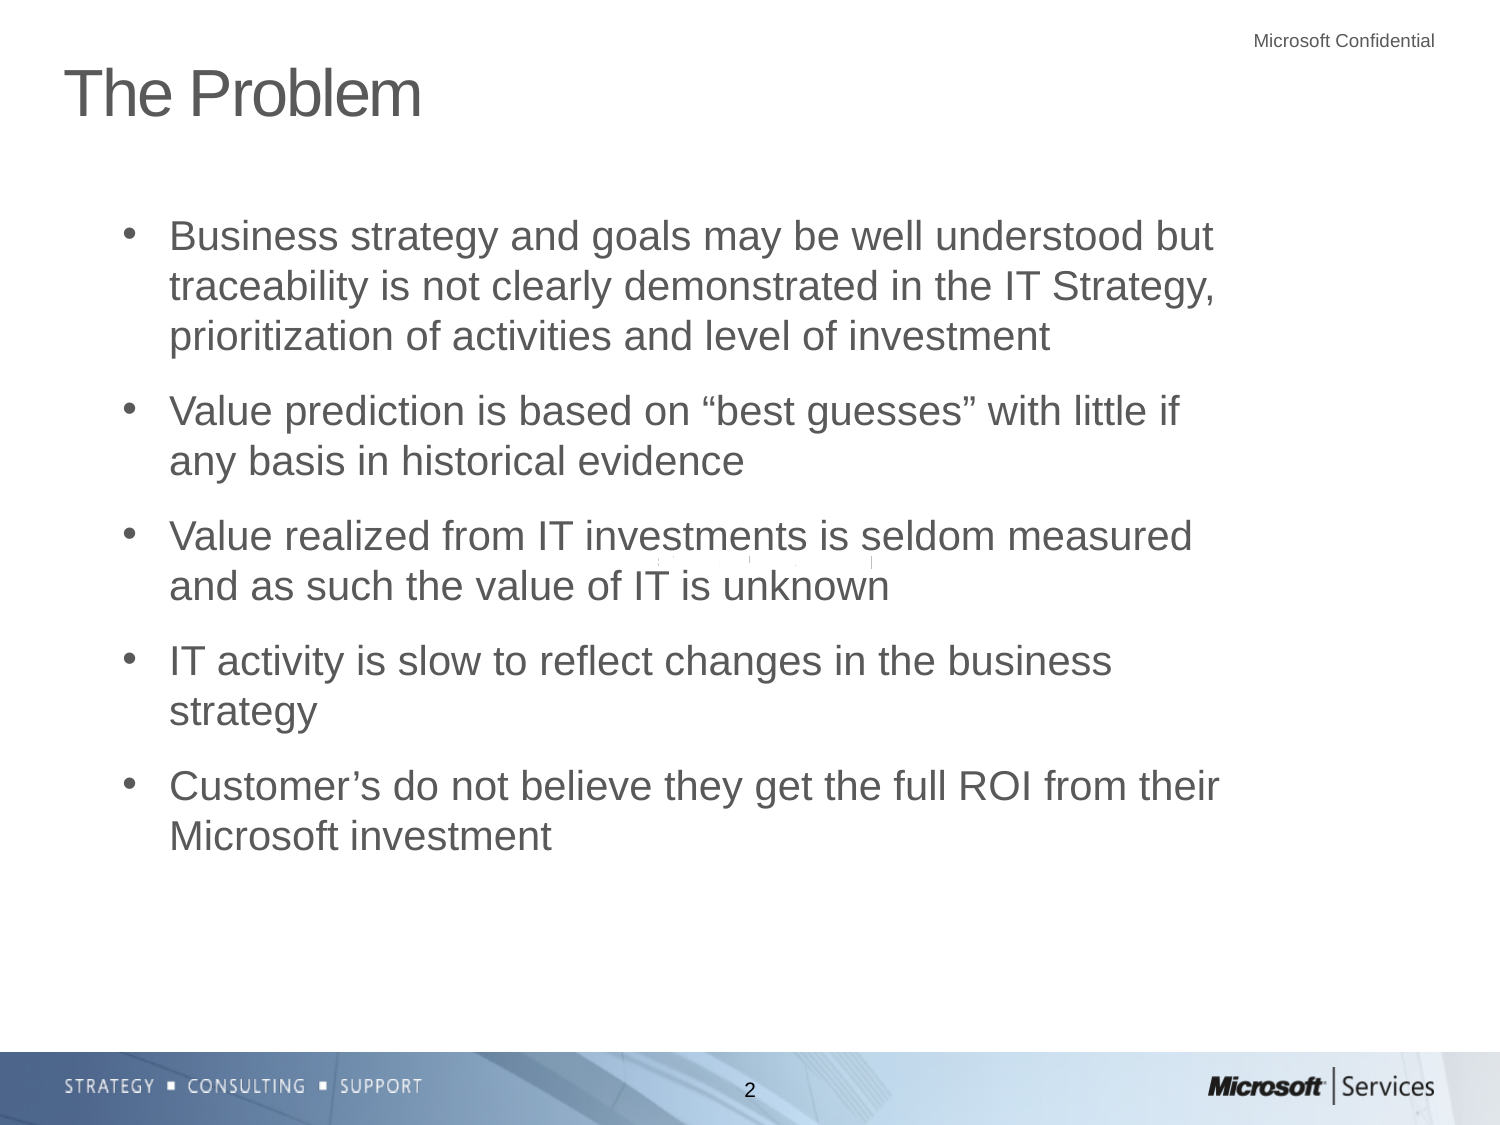

# The Problem
Business strategy and goals may be well understood but traceability is not clearly demonstrated in the IT Strategy, prioritization of activities and level of investment
Value prediction is based on “best guesses” with little if any basis in historical evidence
Value realized from IT investments is seldom measured and as such the value of IT is unknown
IT activity is slow to reflect changes in the business strategy
Customer’s do not believe they get the full ROI from their Microsoft investment